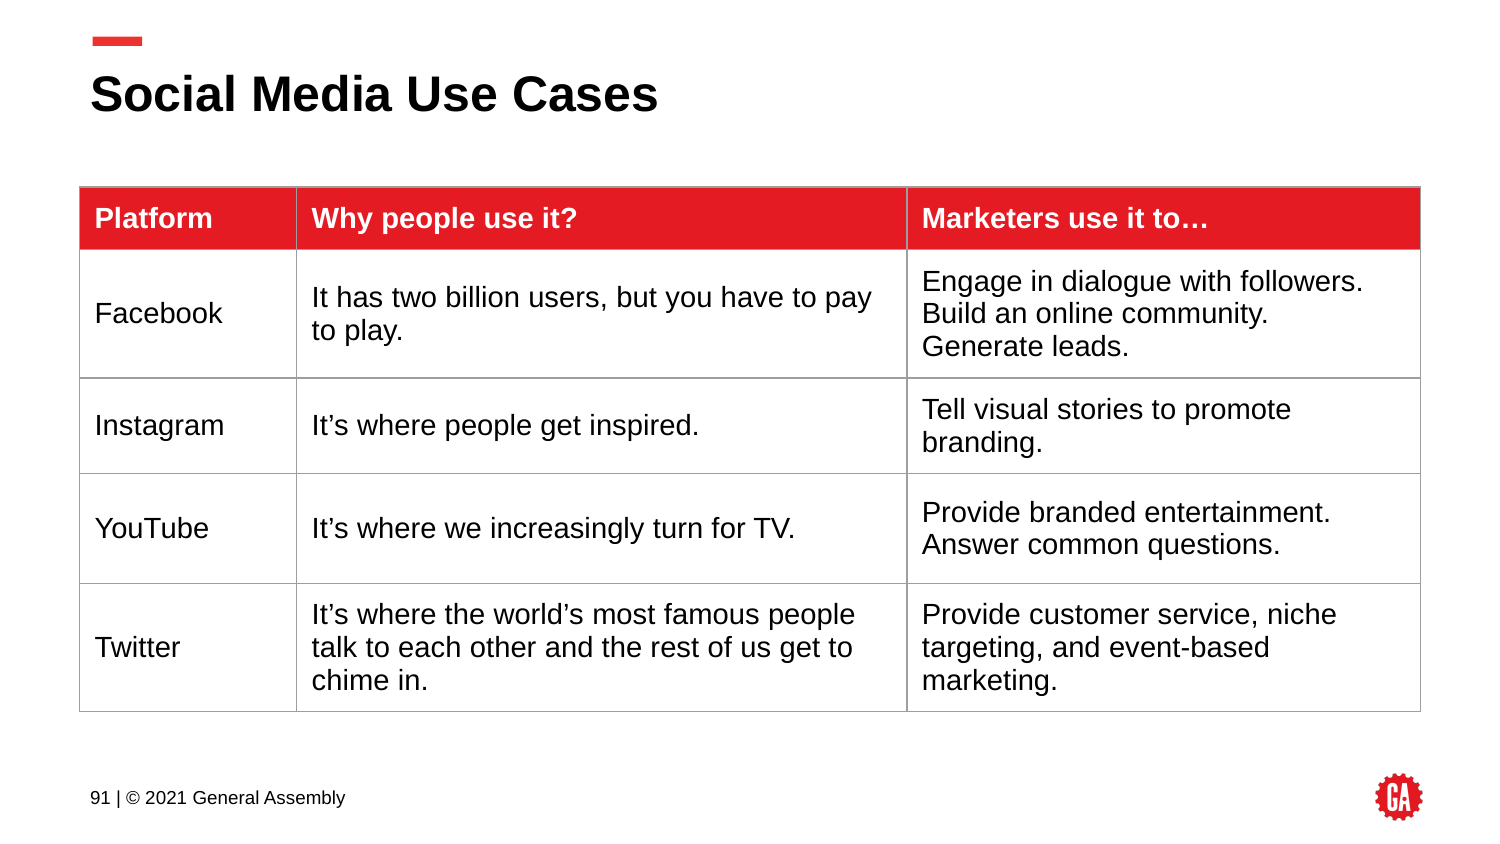

# Social Media Use Cases
| Platform | Why people use it? | Marketers use it to… |
| --- | --- | --- |
| Facebook | It has two billion users, but you have to pay to play. | Engage in dialogue with followers. Build an online community. Generate leads. |
| Instagram | It’s where people get inspired. | Tell visual stories to promote branding. |
| YouTube | It’s where we increasingly turn for TV. | Provide branded entertainment. Answer common questions. |
| Twitter | It’s where the world’s most famous people talk to each other and the rest of us get to chime in. | Provide customer service, niche targeting, and event-based marketing. |
91 | © 2021 General Assembly